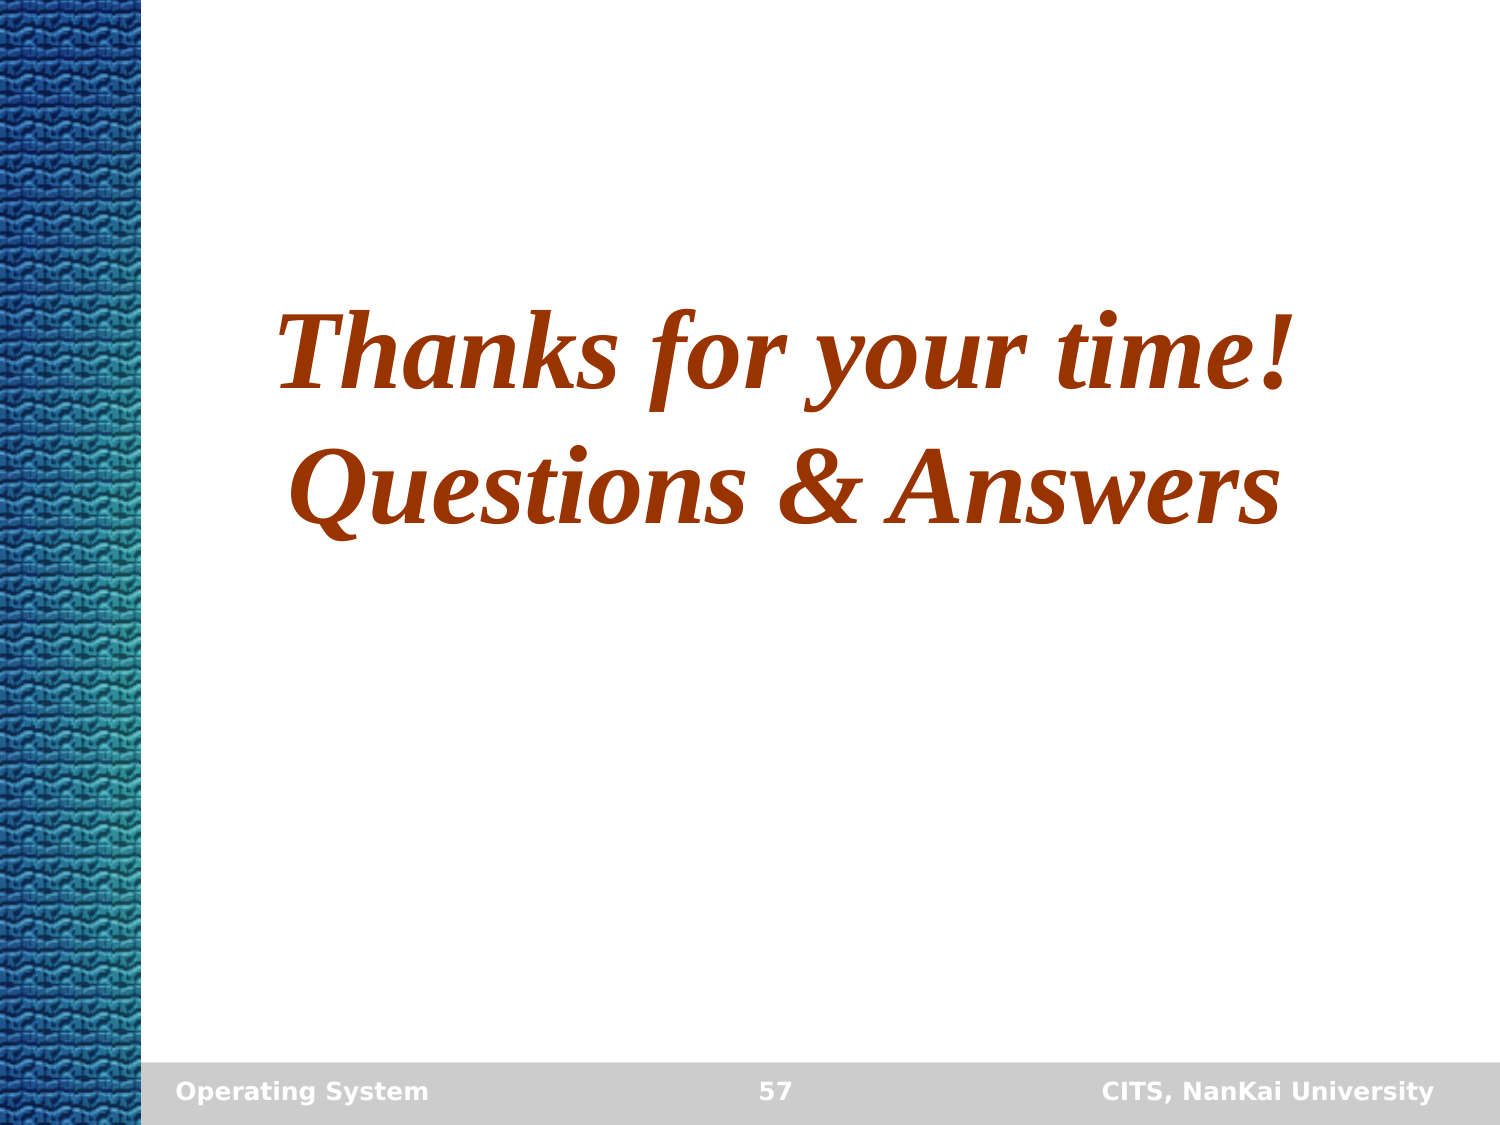

# Thanks for your time! Questions & Answers
Operating System
57
CITS, NanKai University